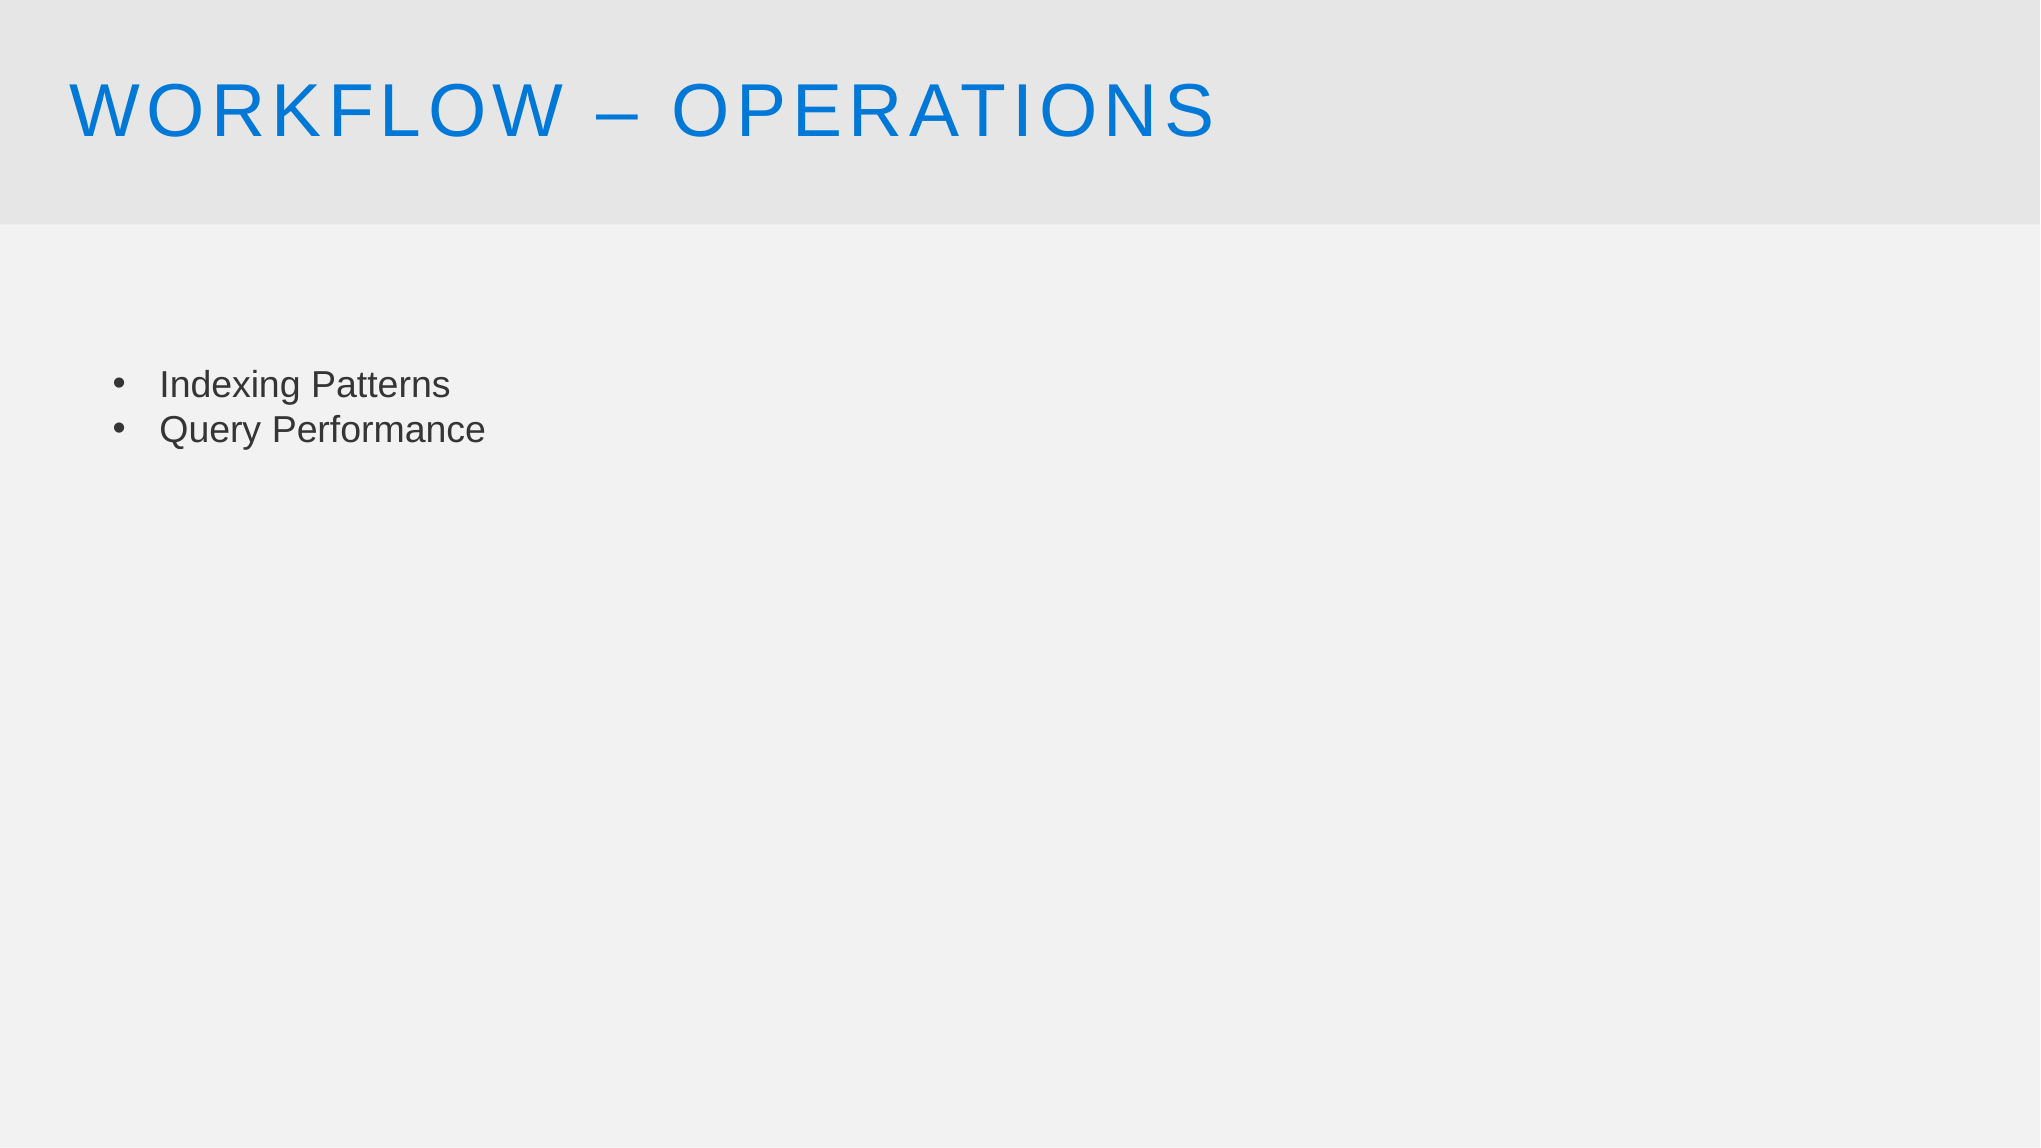

workflow – Operations
Indexing Patterns
Query Performance